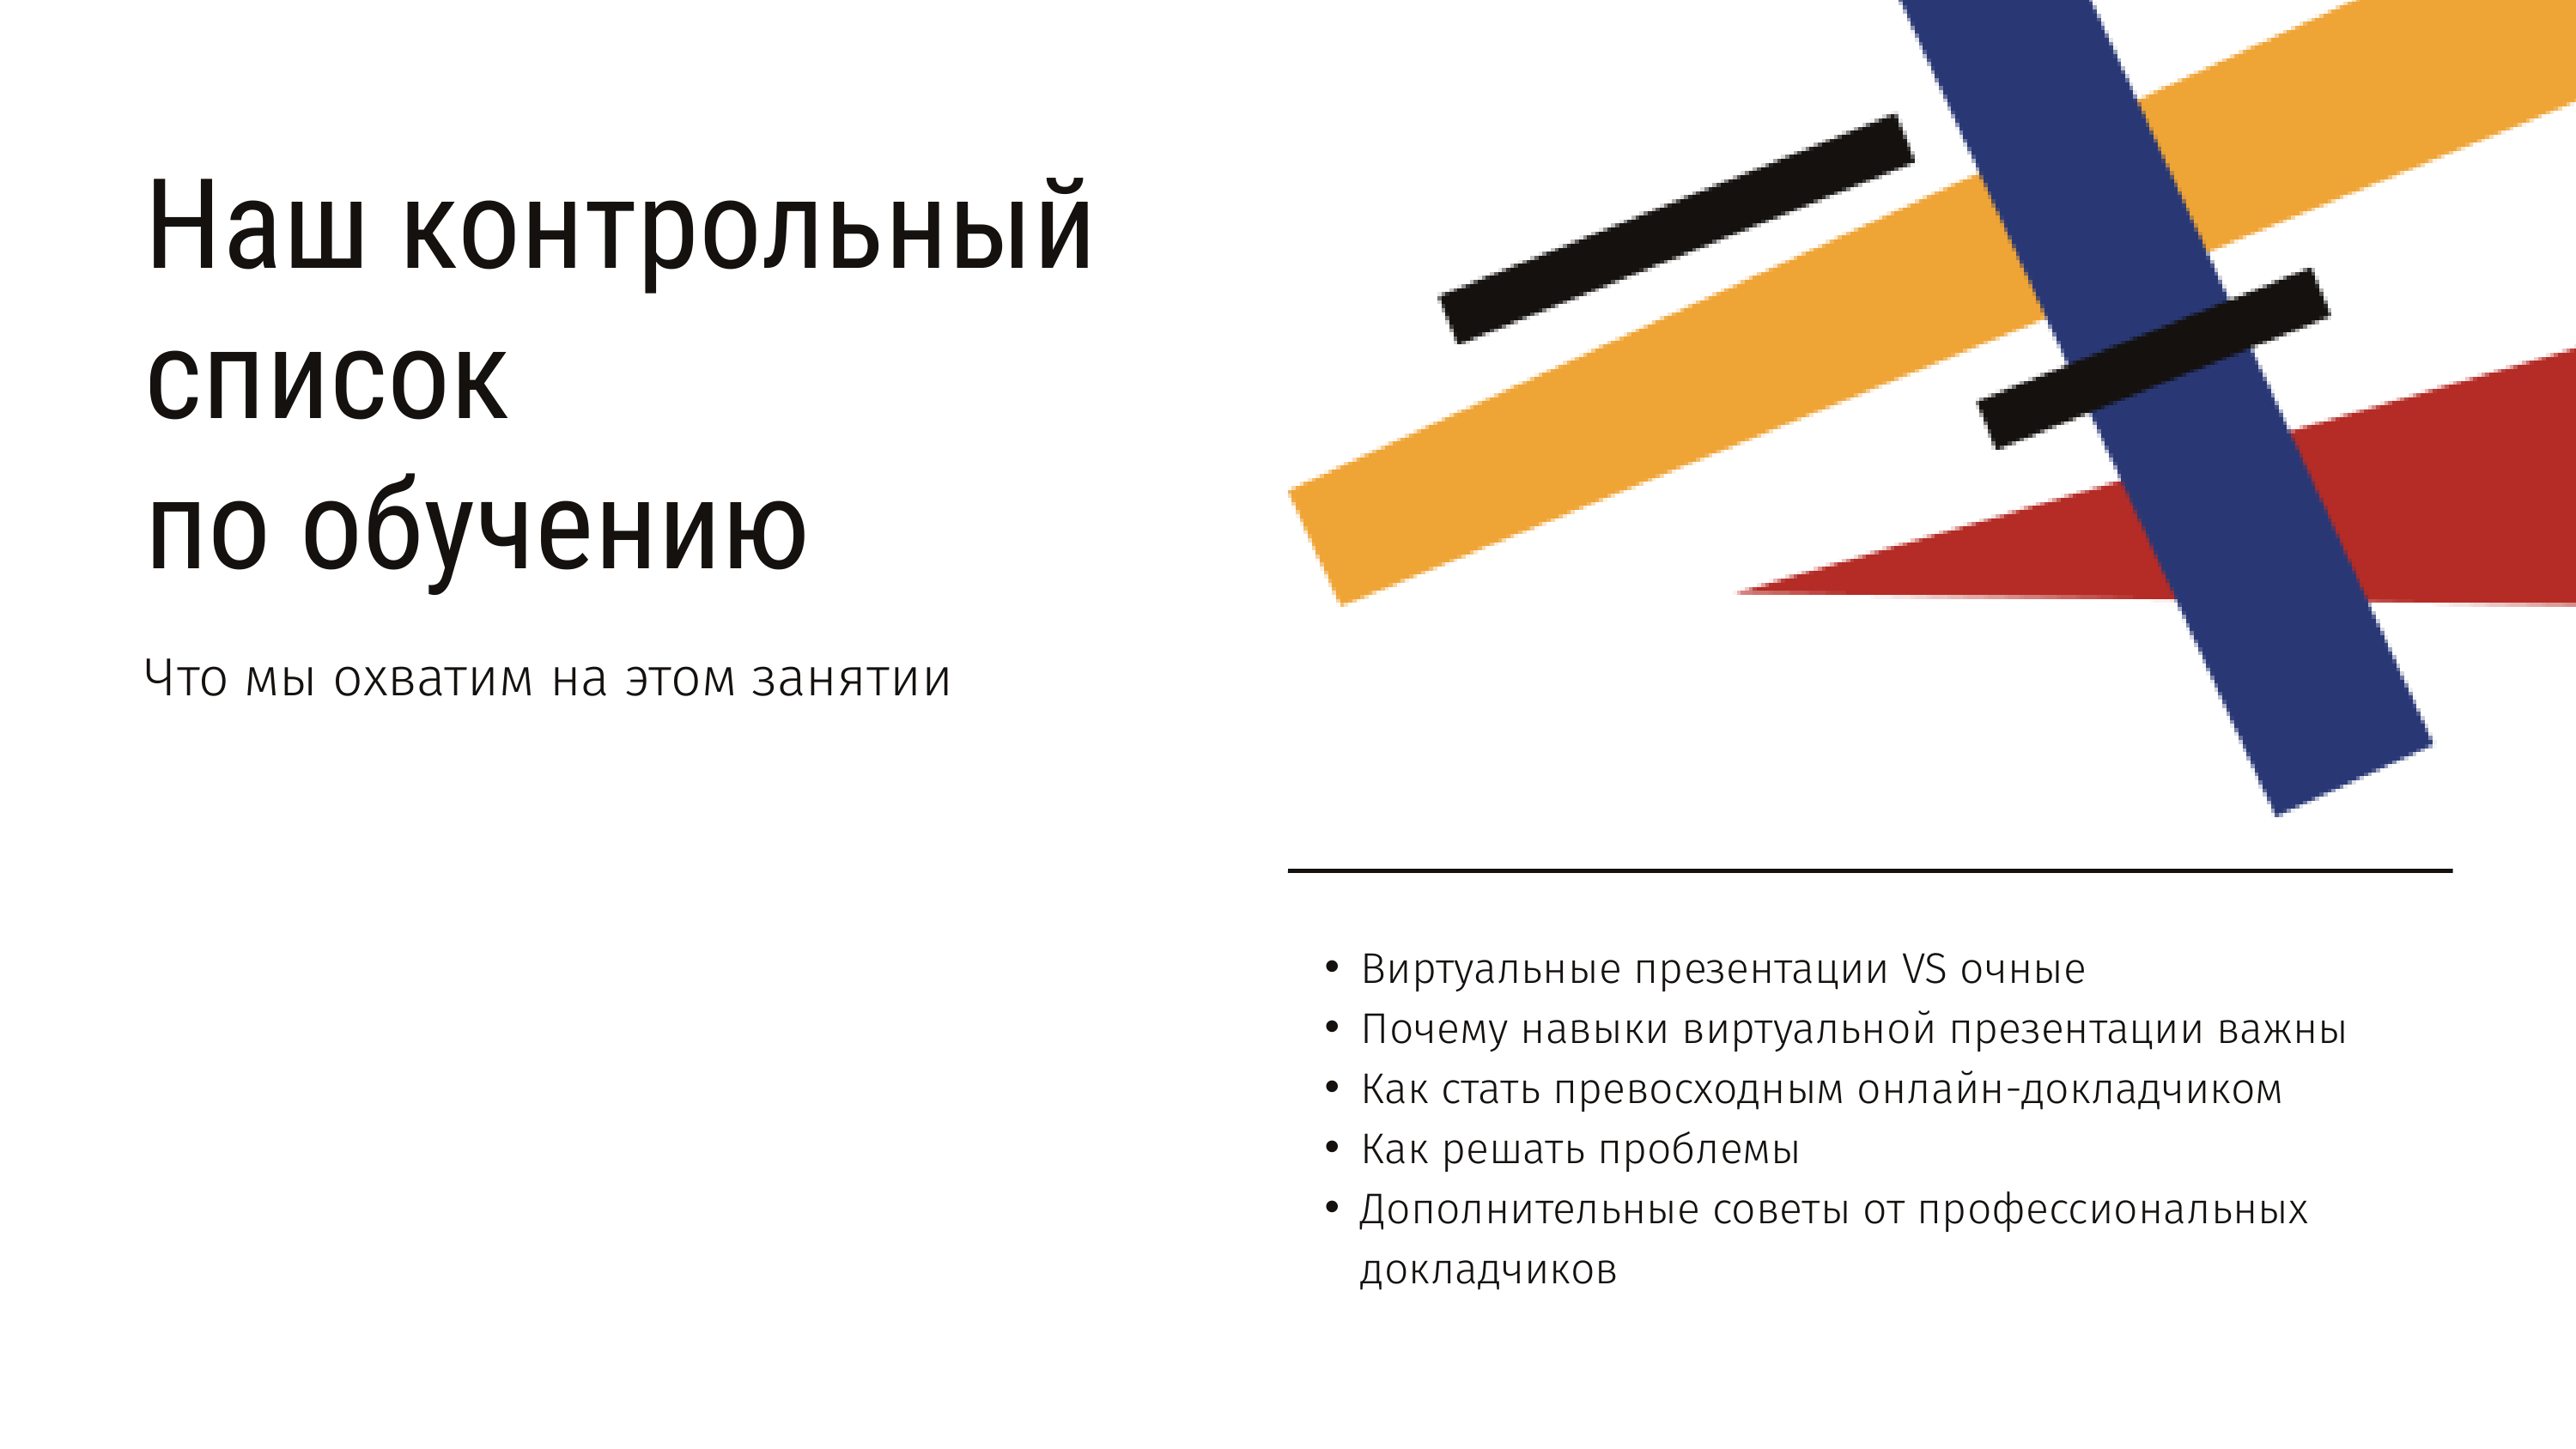

Наш контрольный список
по обучению

Что мы охватим на этом занятии

Виртуальные презентации VS очные
Почему навыки виртуальной презентации важны
Как стать превосходным онлайн-докладчиком
Как решать проблемы
Дополнительные советы от профессиональных докладчиков